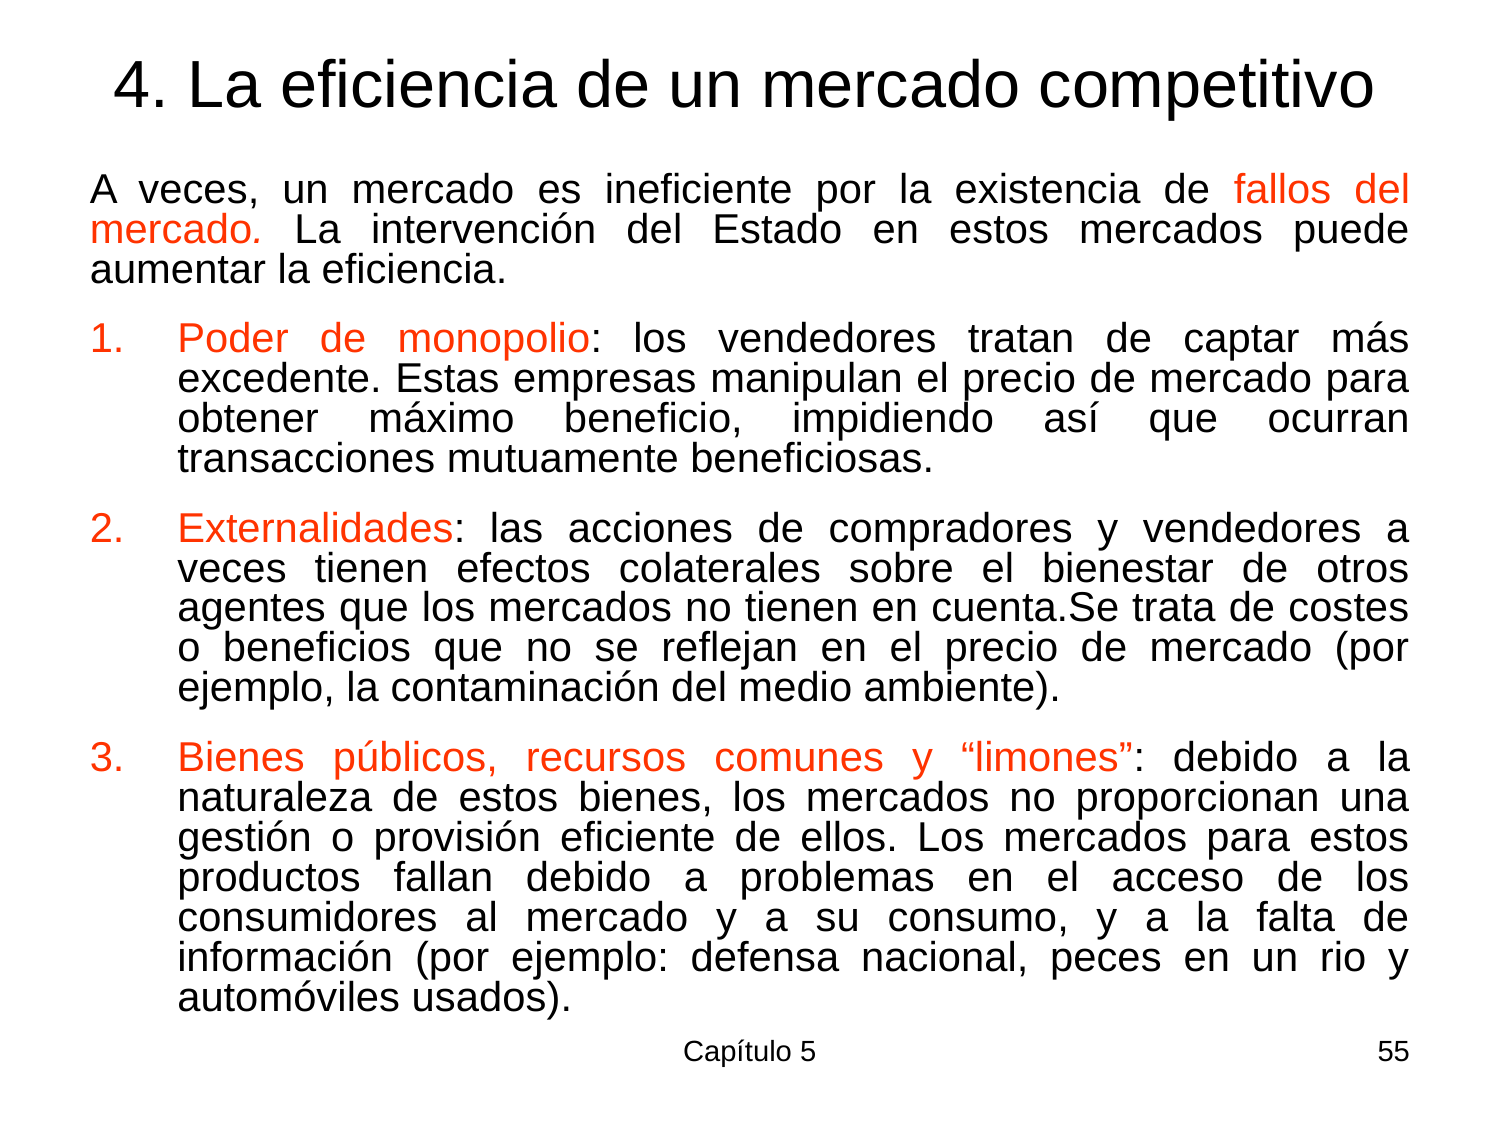

# 4. La eficiencia de un mercado competitivo
A veces, un mercado es ineficiente por la existencia de fallos del mercado. La intervención del Estado en estos mercados puede aumentar la eficiencia.
Poder de monopolio: los vendedores tratan de captar más excedente. Estas empresas manipulan el precio de mercado para obtener máximo beneficio, impidiendo así que ocurran transacciones mutuamente beneficiosas.
Externalidades: las acciones de compradores y vendedores a veces tienen efectos colaterales sobre el bienestar de otros agentes que los mercados no tienen en cuenta.Se trata de costes o beneficios que no se reflejan en el precio de mercado (por ejemplo, la contaminación del medio ambiente).
Bienes públicos, recursos comunes y “limones”: debido a la naturaleza de estos bienes, los mercados no proporcionan una gestión o provisión eficiente de ellos. Los mercados para estos productos fallan debido a problemas en el acceso de los consumidores al mercado y a su consumo, y a la falta de información (por ejemplo: defensa nacional, peces en un rio y automóviles usados).
Capítulo 5
55